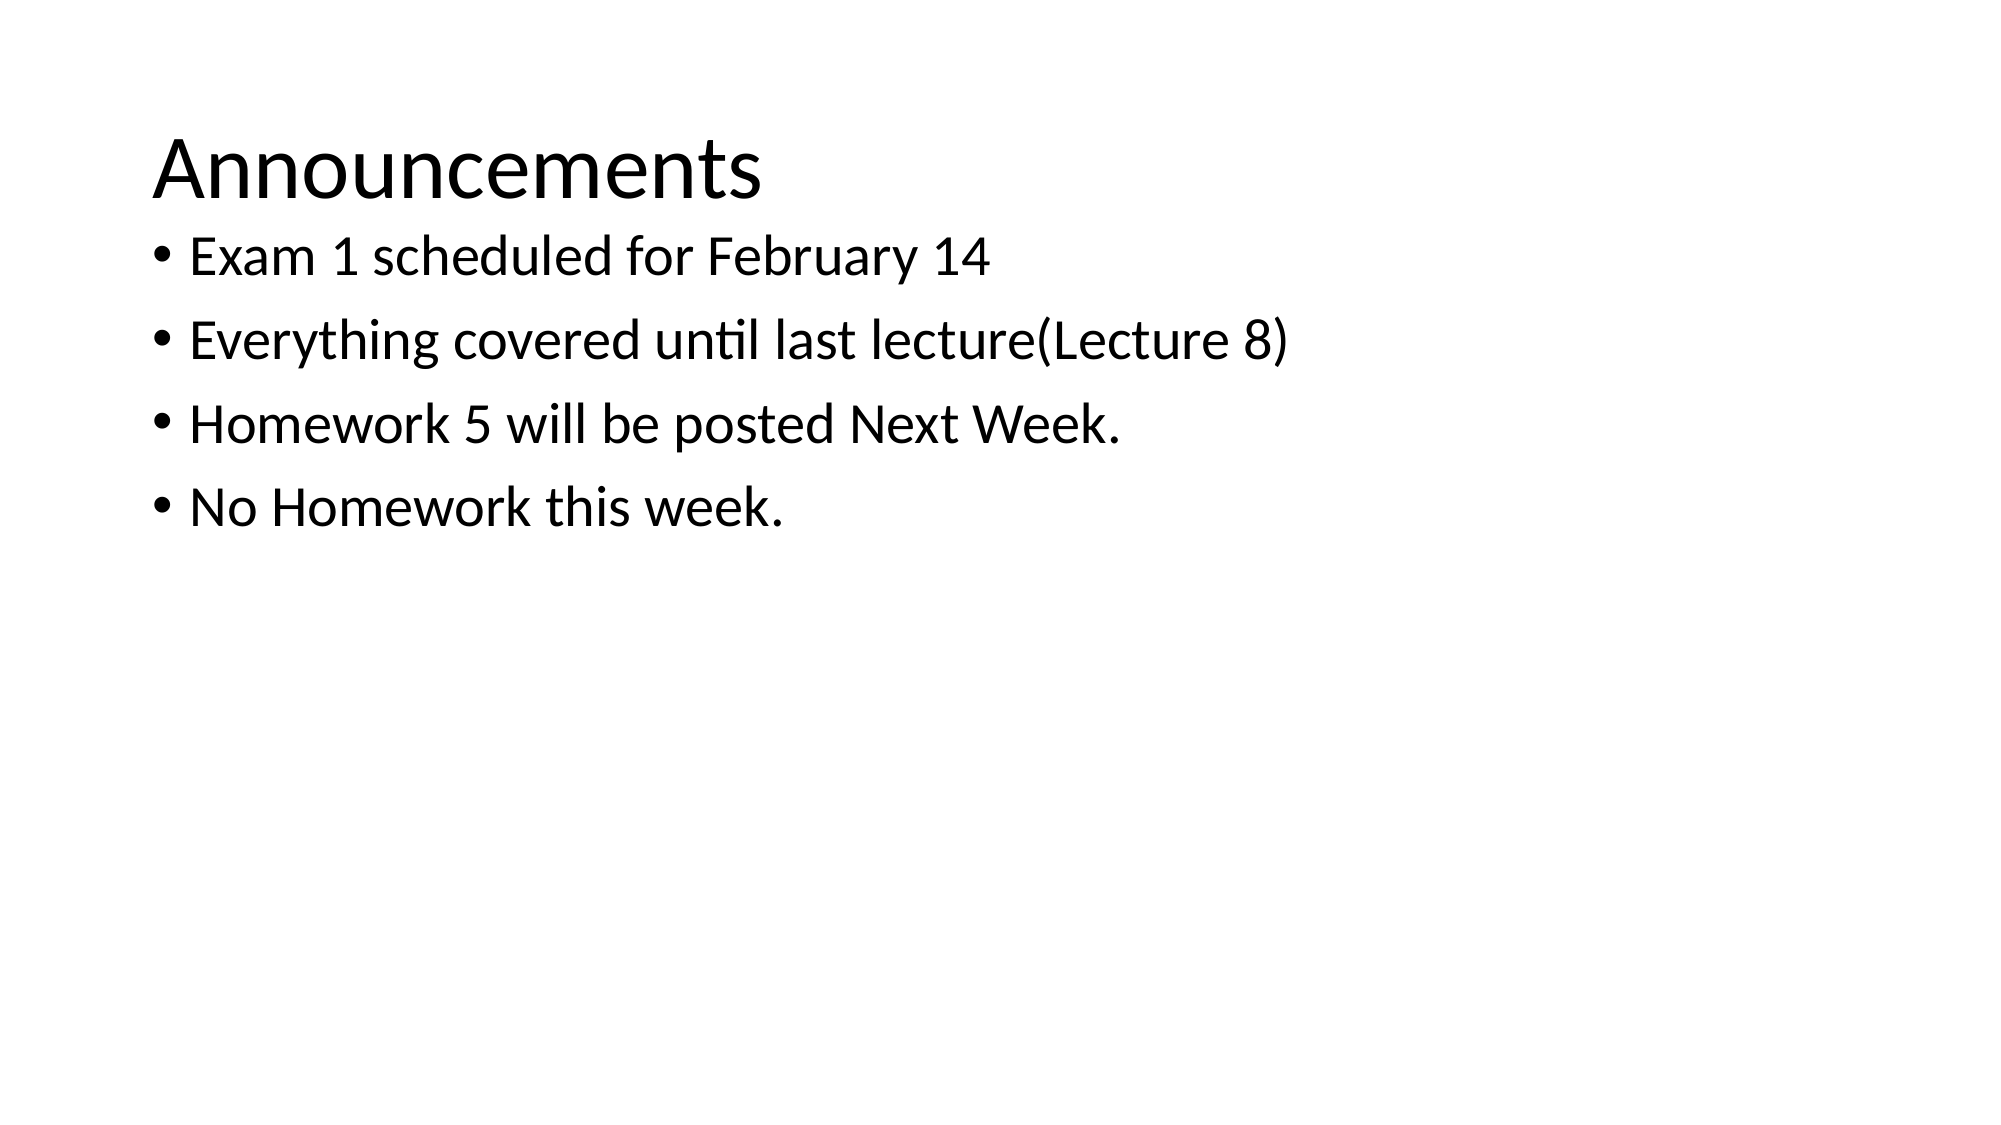

# Announcements
Exam 1 scheduled for February 14
Everything covered until last lecture(Lecture 8)
Homework 5 will be posted Next Week.
No Homework this week.